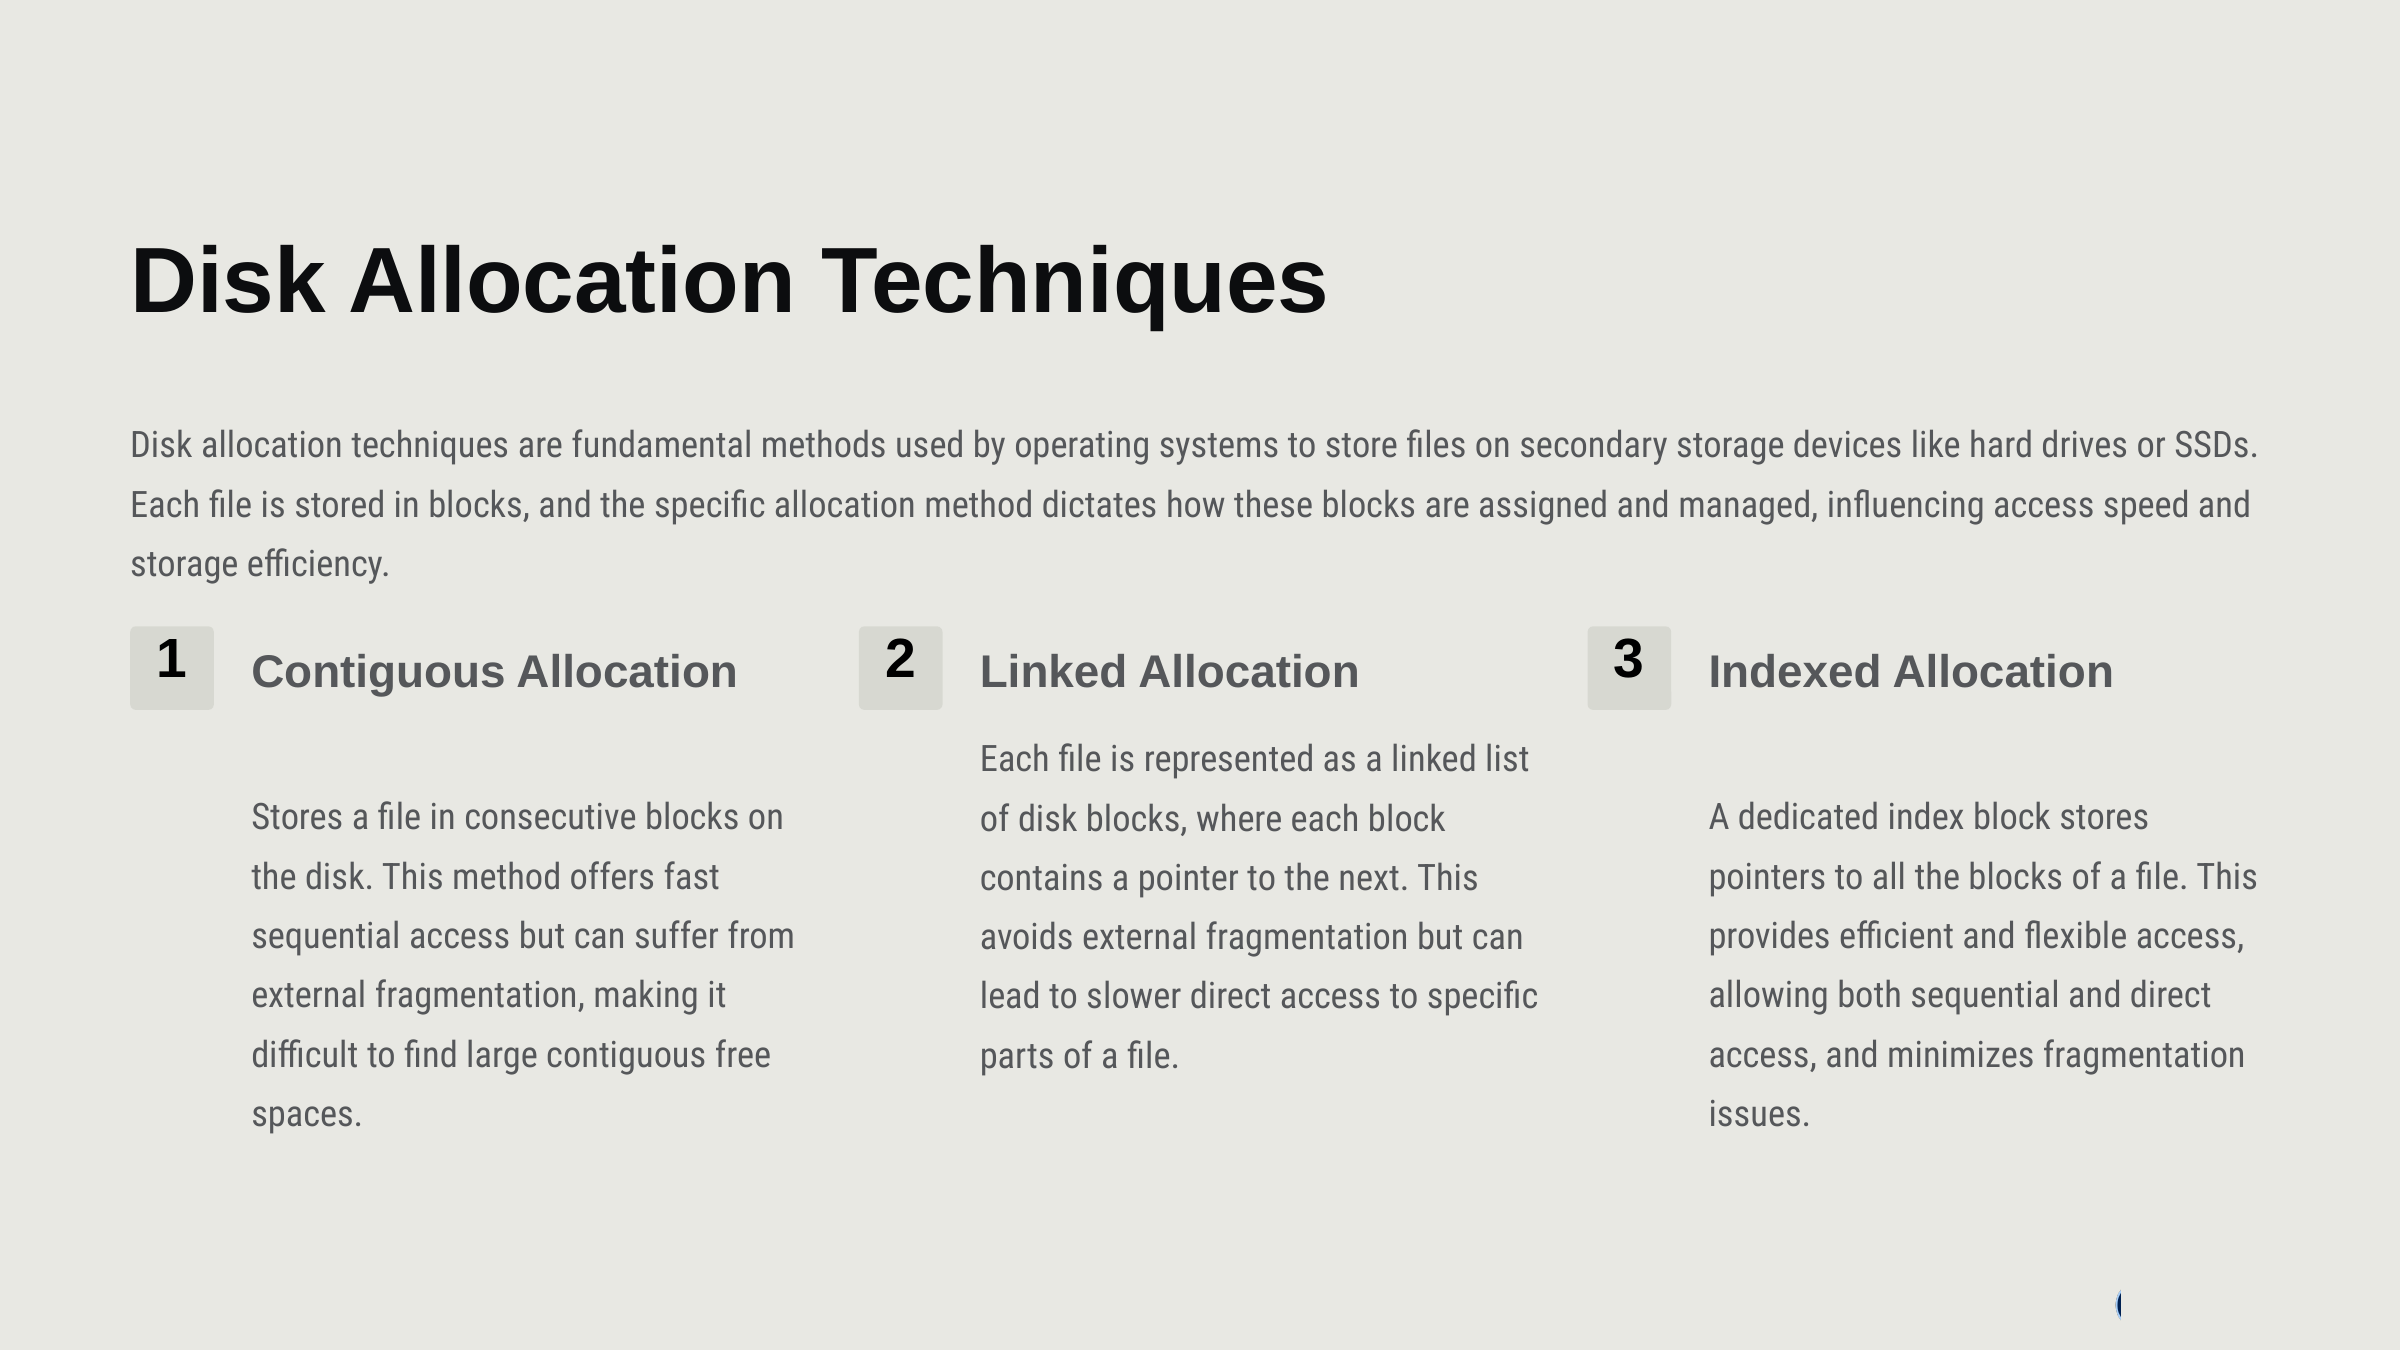

Disk Allocation Techniques
Disk allocation techniques are fundamental methods used by operating systems to store files on secondary storage devices like hard drives or SSDs. Each file is stored in blocks, and the specific allocation method dictates how these blocks are assigned and managed, influencing access speed and storage efficiency.

1
2
3
Contiguous Allocation
Linked Allocation
Indexed Allocation
Each file is represented as a linked list of disk blocks, where each block contains a pointer to the next. This avoids external fragmentation but can lead to slower direct access to specific parts of a file.
Stores a file in consecutive blocks on the disk. This method offers fast sequential access but can suffer from external fragmentation, making it difficult to find large contiguous free spaces.
A dedicated index block stores pointers to all the blocks of a file. This provides efficient and flexible access, allowing both sequential and direct access, and minimizes fragmentation issues.